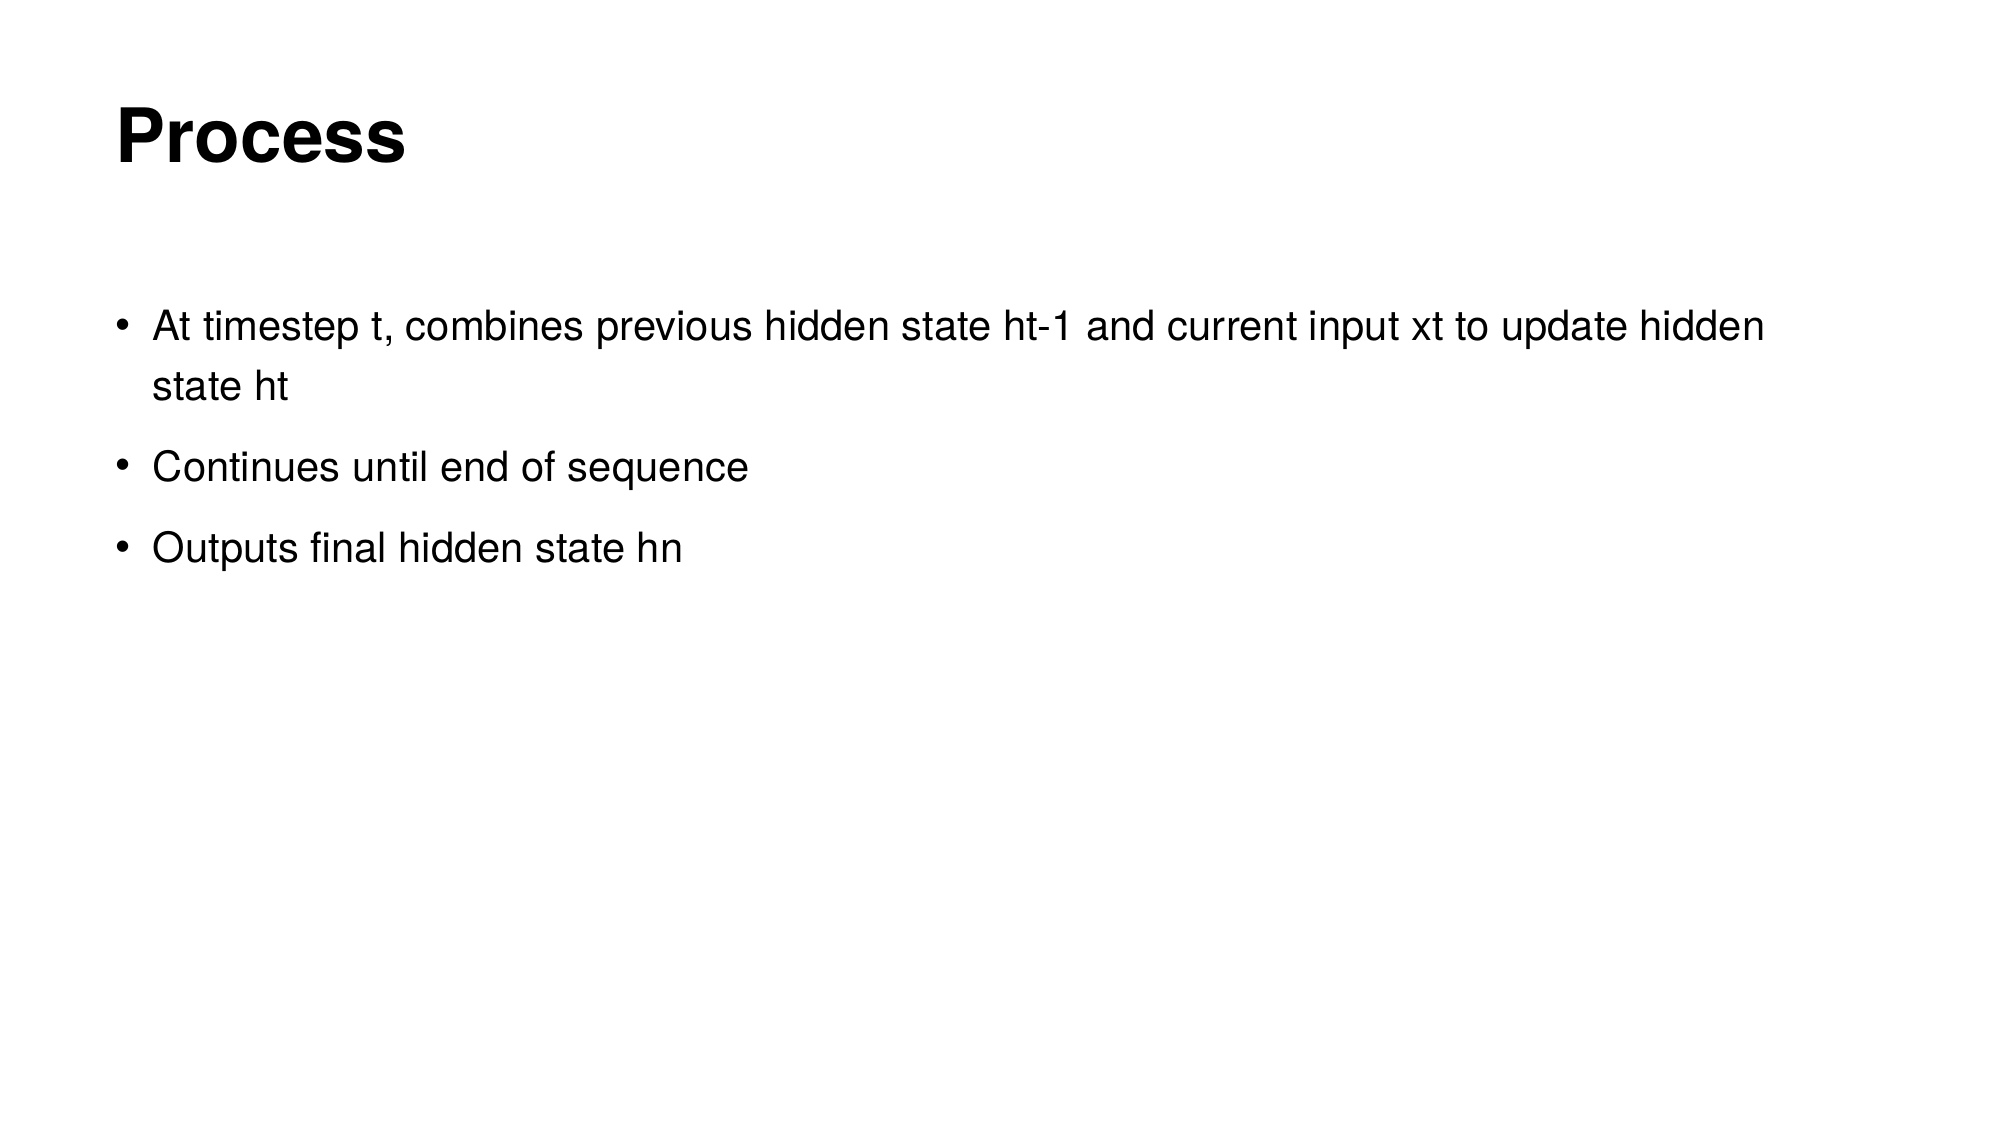

# Process
At timestep t, combines previous hidden state ht-1 and current input xt to update hidden state ht
Continues until end of sequence
Outputs final hidden state hn